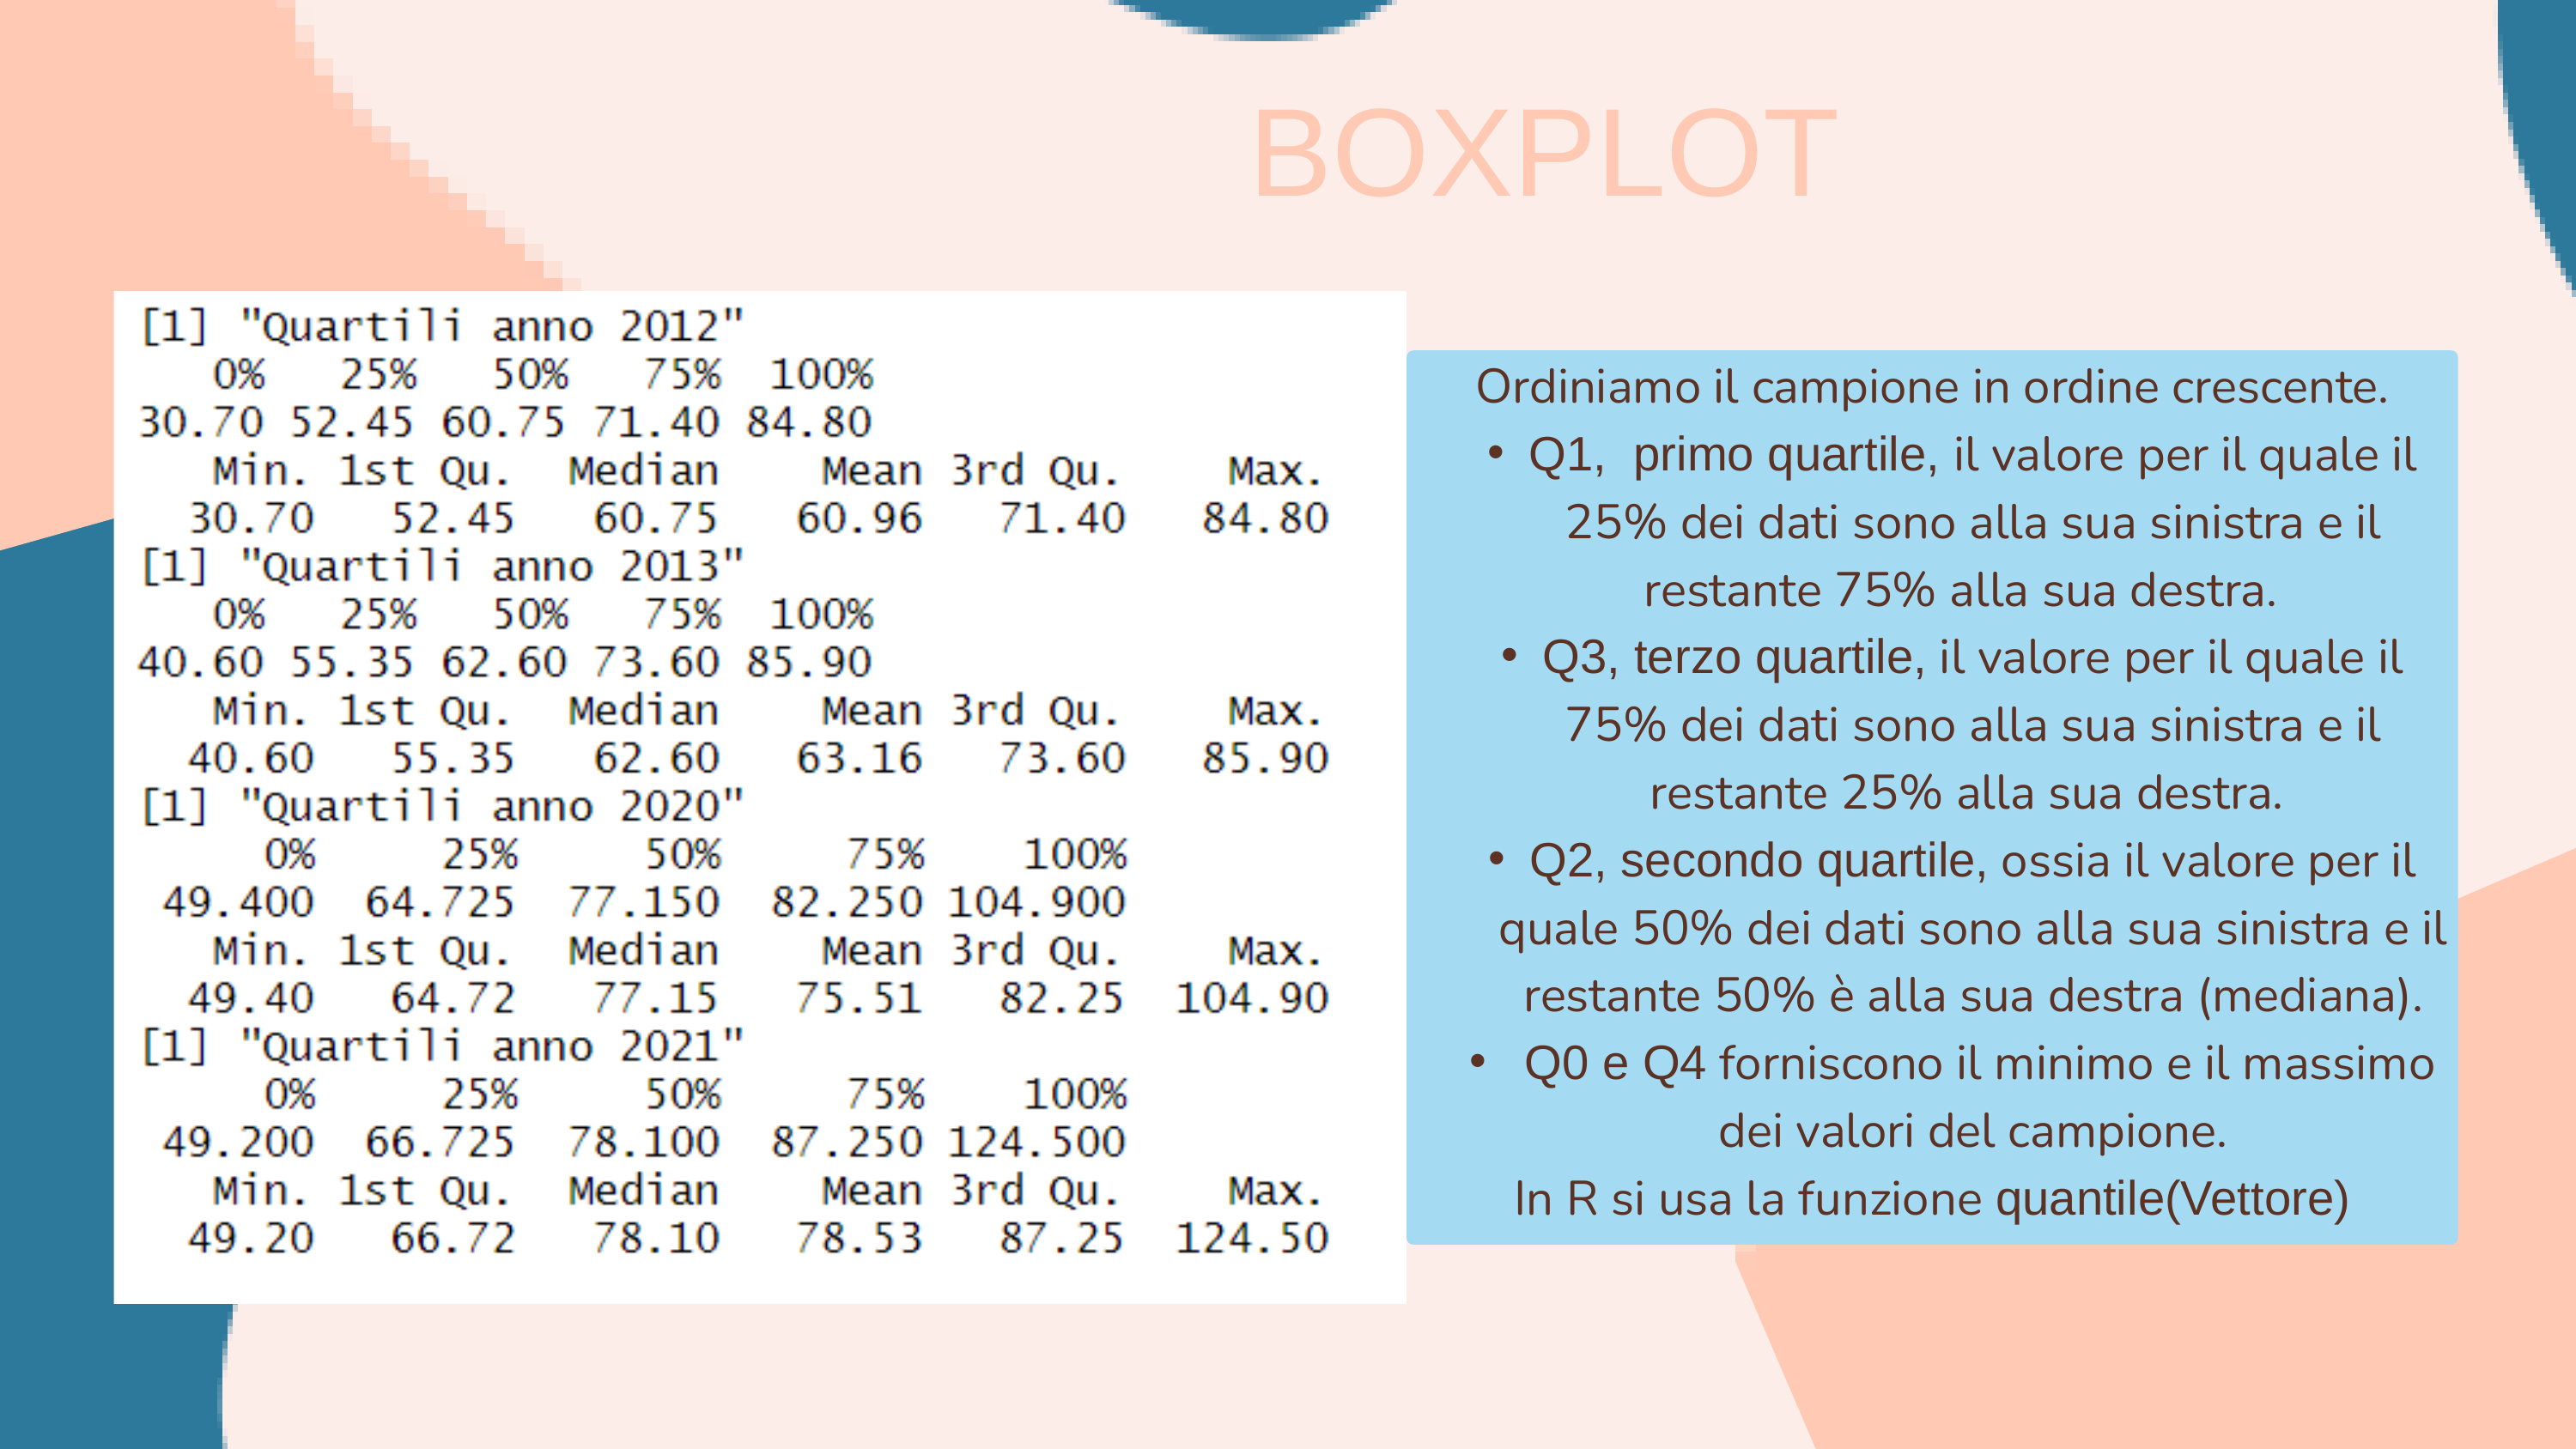

BOXPLOT

Ordiniamo il campione in ordine crescente.
Q1,  primo quartile, il valore per il quale il 25% dei dati sono alla sua sinistra e il restante 75% alla sua destra.
Q3, terzo quartile, il valore per il quale il 75% dei dati sono alla sua sinistra e il restante 25% alla sua destra.
Q2, secondo quartile, ossia il valore per il quale 50% dei dati sono alla sua sinistra e il restante 50% è alla sua destra (mediana).
 Q0 e Q4 forniscono il minimo e il massimo dei valori del campione.
In R si usa la funzione quantile(Vettore)